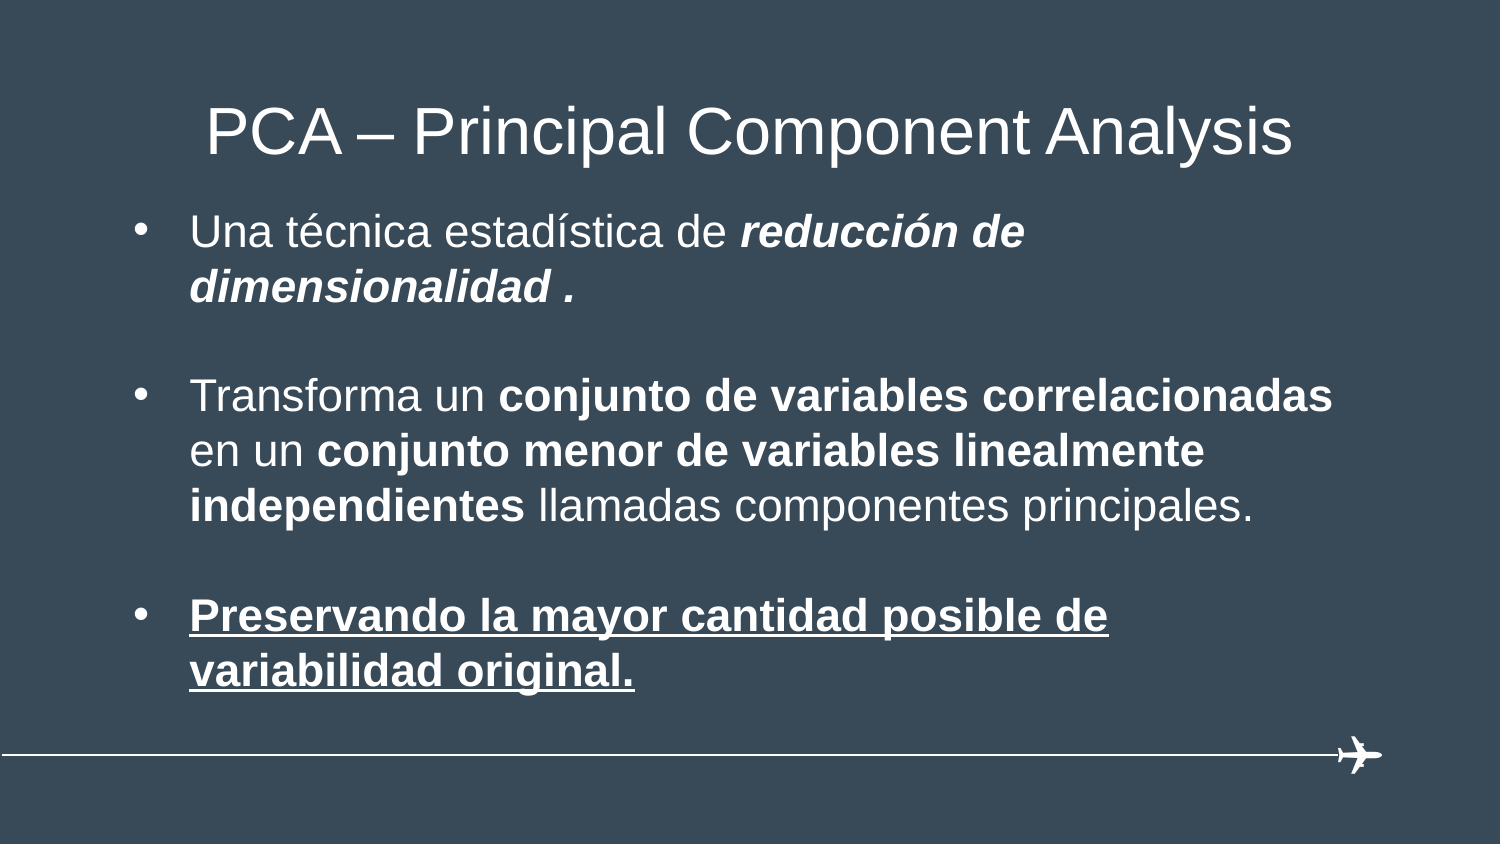

# PCA – Principal Component Analysis
Una técnica estadística de reducción de dimensionalidad .
Transforma un conjunto de variables correlacionadas en un conjunto menor de variables linealmente independientes llamadas componentes principales.
Preservando la mayor cantidad posible de variabilidad original.